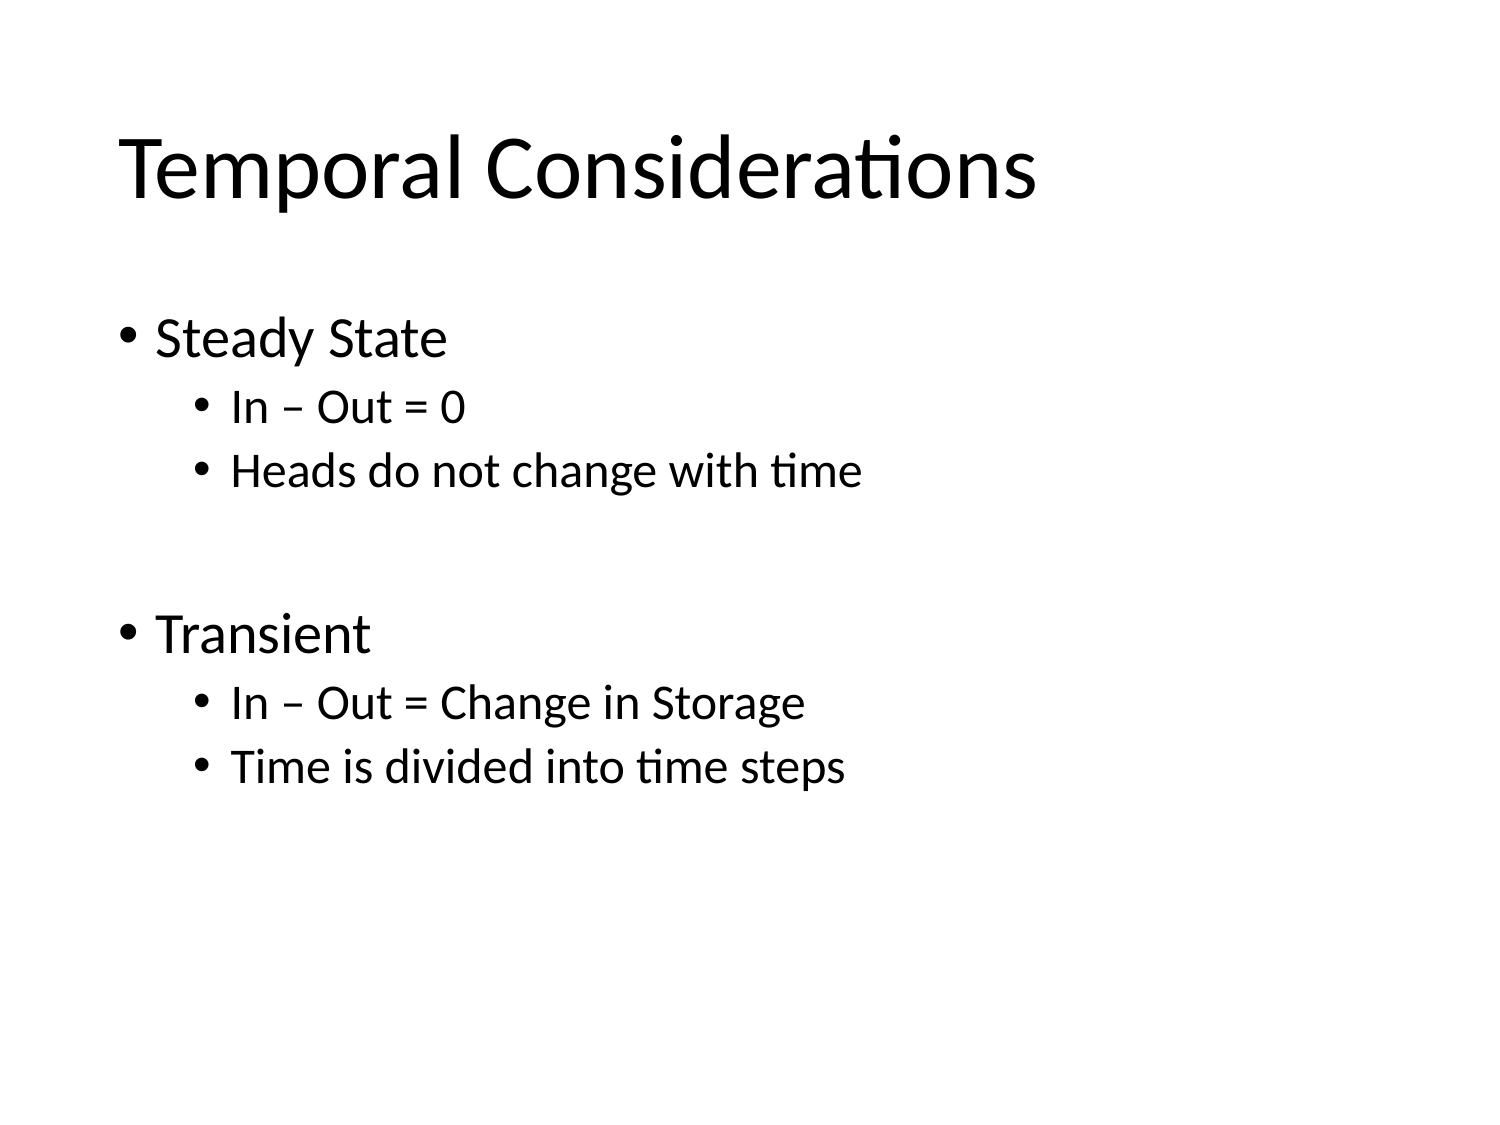

# Temporal Considerations
Steady State
In – Out = 0
Heads do not change with time

Transient
In – Out = Change in Storage
Time is divided into time steps